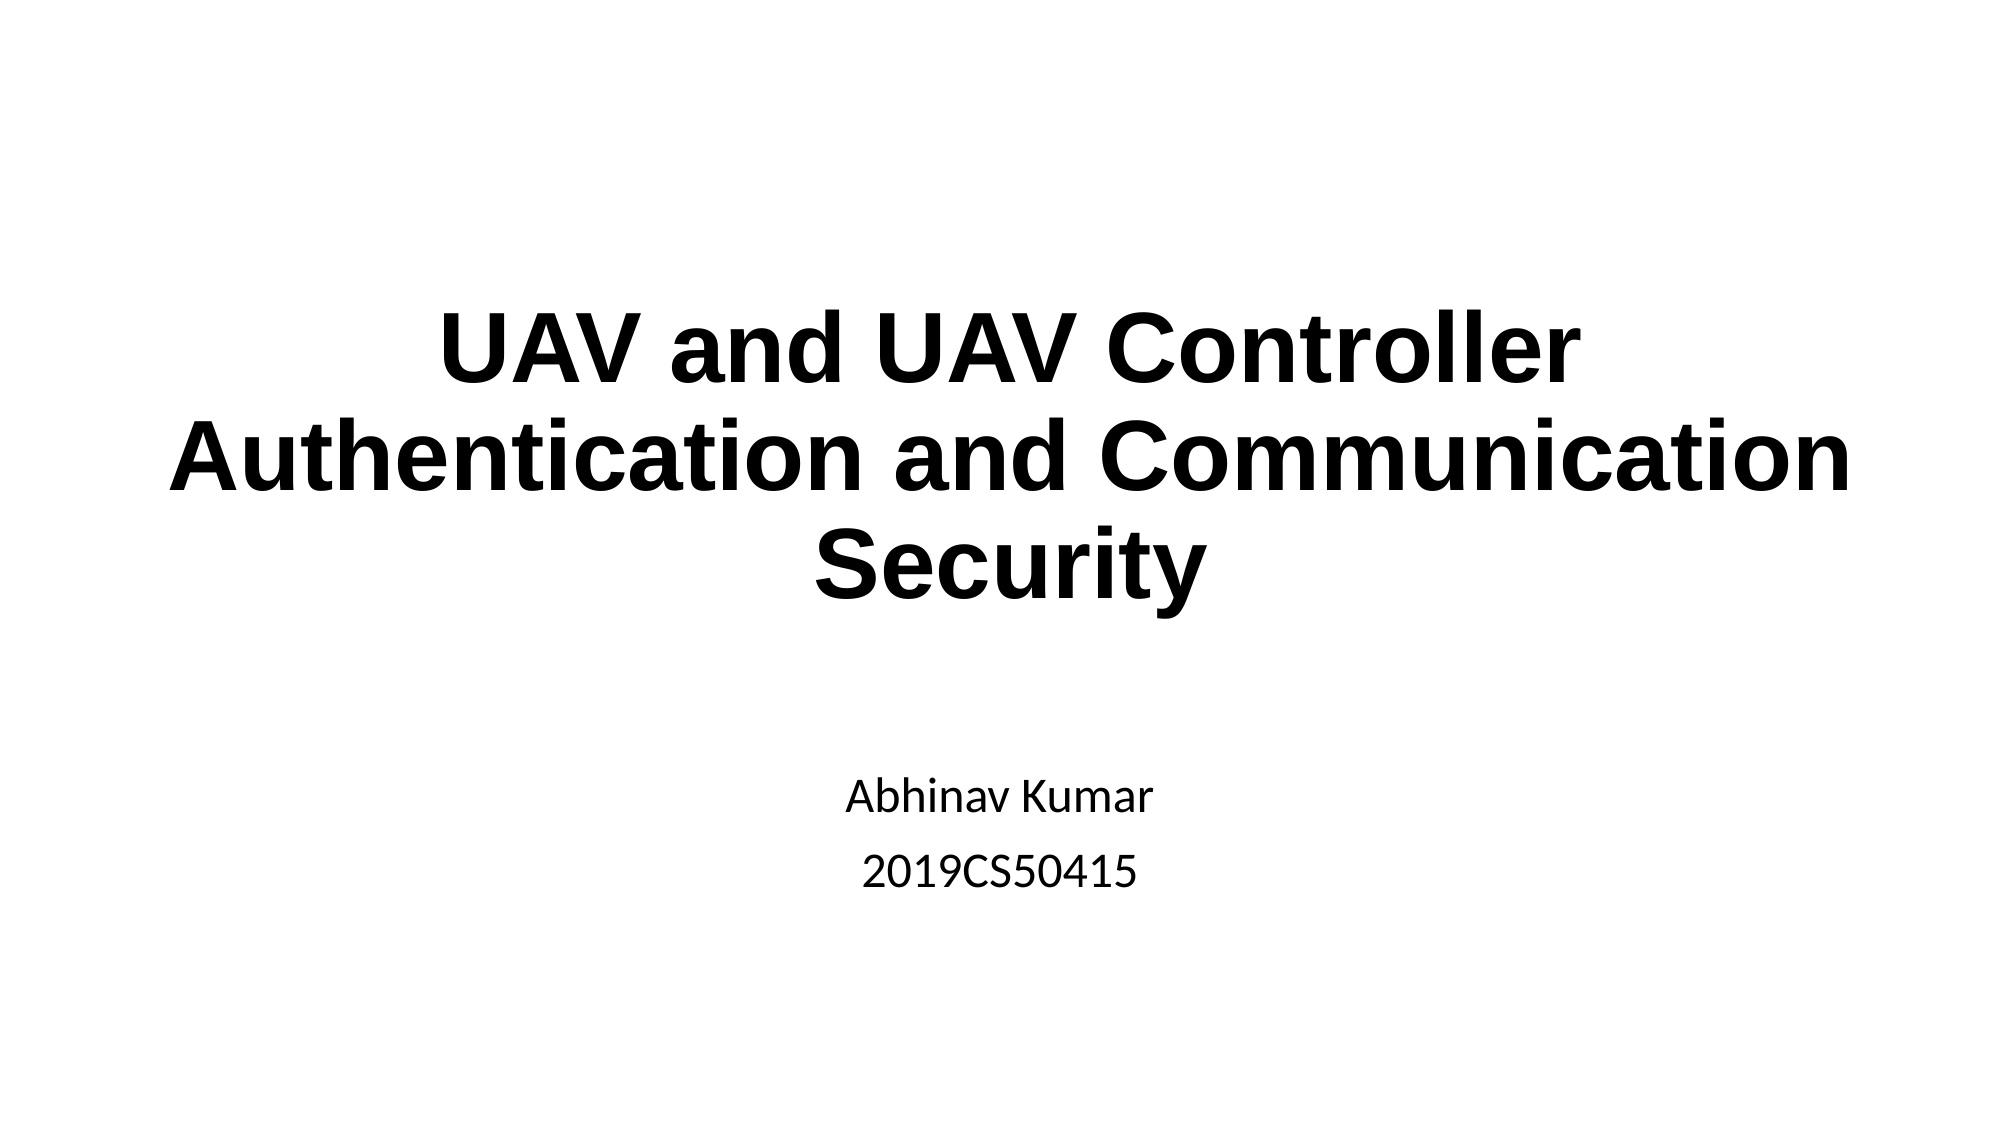

# UAV and UAV Controller Authentication and Communication Security
Abhinav Kumar
2019CS50415